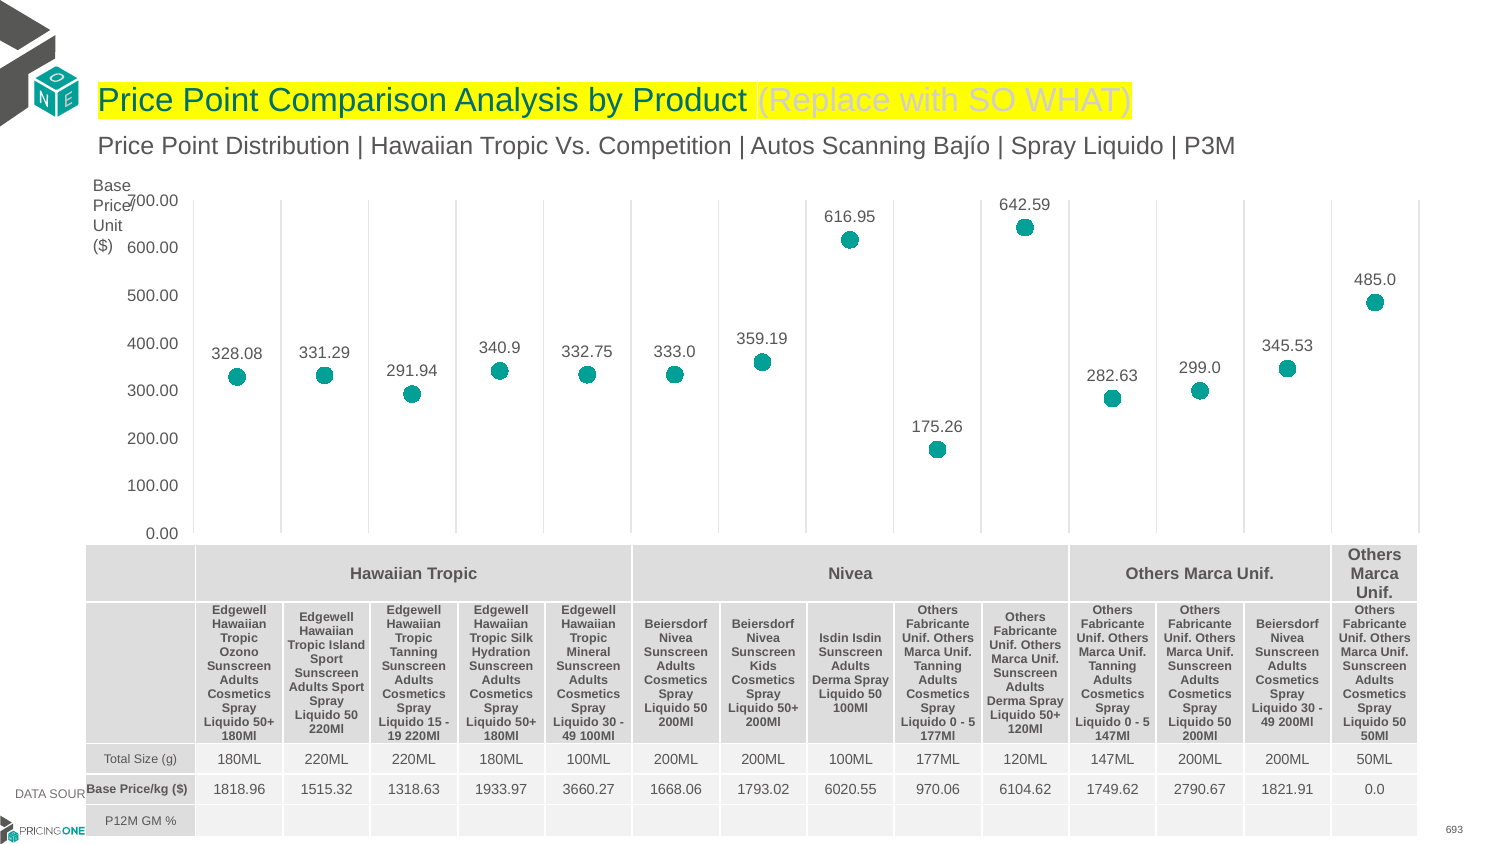

# Price Point Comparison Analysis by Product (Replace with SO WHAT)
Price Point Distribution | Hawaiian Tropic Vs. Competition | Autos Scanning Bajío | Spray Liquido | P3M
Base Price/Unit ($)

### Chart

| Category | Base Price/Unit |
|---|---|
| Edgewell Hawaiian Tropic Ozono Sunscreen Adults Cosmetics Spray Liquido 50+ 180Ml | 328.08 |
| Edgewell Hawaiian Tropic Island Sport Sunscreen Adults Sport Spray Liquido 50 220Ml | 331.29 |
| Edgewell Hawaiian Tropic Tanning Sunscreen Adults Cosmetics Spray Liquido 15 - 19 220Ml | 291.94 |
| Edgewell Hawaiian Tropic Silk Hydration Sunscreen Adults Cosmetics Spray Liquido 50+ 180Ml | 340.9 |
| Edgewell Hawaiian Tropic Mineral Sunscreen Adults Cosmetics Spray Liquido 30 - 49 100Ml | 332.75 |
| Beiersdorf Nivea Sunscreen Adults Cosmetics Spray Liquido 50 200Ml | 333.0 |
| Beiersdorf Nivea Sunscreen Kids Cosmetics Spray Liquido 50+ 200Ml | 359.19 |
| Isdin Isdin Sunscreen Adults Derma Spray Liquido 50 100Ml | 616.95 |
| Others Fabricante Unif. Others Marca Unif. Tanning Adults Cosmetics Spray Liquido 0 - 5 177Ml | 175.26 |
| Others Fabricante Unif. Others Marca Unif. Sunscreen Adults Derma Spray Liquido 50+ 120Ml | 642.59 |
| Others Fabricante Unif. Others Marca Unif. Tanning Adults Cosmetics Spray Liquido 0 - 5 147Ml | 282.63 |
| Others Fabricante Unif. Others Marca Unif. Sunscreen Adults Cosmetics Spray Liquido 50 200Ml | 299.0 |
| Beiersdorf Nivea Sunscreen Adults Cosmetics Spray Liquido 30 - 49 200Ml | 345.53 |
| Others Fabricante Unif. Others Marca Unif. Sunscreen Adults Cosmetics Spray Liquido 50 50Ml | 485.0 |
|  | Hawaiian Tropic | Hawaiian Tropic | Hawaiian Tropic | Hawaiian Tropic | Hawaiian Tropic | Nivea | Nivea | Isdin | Others Marca Unif. | Others Marca Unif. | Others Marca Unif. | Others Marca Unif. | Nivea | Others Marca Unif. |
| --- | --- | --- | --- | --- | --- | --- | --- | --- | --- | --- | --- | --- | --- | --- |
|  | Edgewell Hawaiian Tropic Ozono Sunscreen Adults Cosmetics Spray Liquido 50+ 180Ml | Edgewell Hawaiian Tropic Island Sport Sunscreen Adults Sport Spray Liquido 50 220Ml | Edgewell Hawaiian Tropic Tanning Sunscreen Adults Cosmetics Spray Liquido 15 - 19 220Ml | Edgewell Hawaiian Tropic Silk Hydration Sunscreen Adults Cosmetics Spray Liquido 50+ 180Ml | Edgewell Hawaiian Tropic Mineral Sunscreen Adults Cosmetics Spray Liquido 30 - 49 100Ml | Beiersdorf Nivea Sunscreen Adults Cosmetics Spray Liquido 50 200Ml | Beiersdorf Nivea Sunscreen Kids Cosmetics Spray Liquido 50+ 200Ml | Isdin Isdin Sunscreen Adults Derma Spray Liquido 50 100Ml | Others Fabricante Unif. Others Marca Unif. Tanning Adults Cosmetics Spray Liquido 0 - 5 177Ml | Others Fabricante Unif. Others Marca Unif. Sunscreen Adults Derma Spray Liquido 50+ 120Ml | Others Fabricante Unif. Others Marca Unif. Tanning Adults Cosmetics Spray Liquido 0 - 5 147Ml | Others Fabricante Unif. Others Marca Unif. Sunscreen Adults Cosmetics Spray Liquido 50 200Ml | Beiersdorf Nivea Sunscreen Adults Cosmetics Spray Liquido 30 - 49 200Ml | Others Fabricante Unif. Others Marca Unif. Sunscreen Adults Cosmetics Spray Liquido 50 50Ml |
| Total Size (g) | 180ML | 220ML | 220ML | 180ML | 100ML | 200ML | 200ML | 100ML | 177ML | 120ML | 147ML | 200ML | 200ML | 50ML |
| Base Price/kg ($) | 1818.96 | 1515.32 | 1318.63 | 1933.97 | 3660.27 | 1668.06 | 1793.02 | 6020.55 | 970.06 | 6104.62 | 1749.62 | 2790.67 | 1821.91 | 0.0 |
| P12M GM % |  |  |  |  |  |  |  |  |  |  |  |  |  |  |
DATA SOURCE: Trade Panel/Retailer Data | April  2025

6/29/2025
693